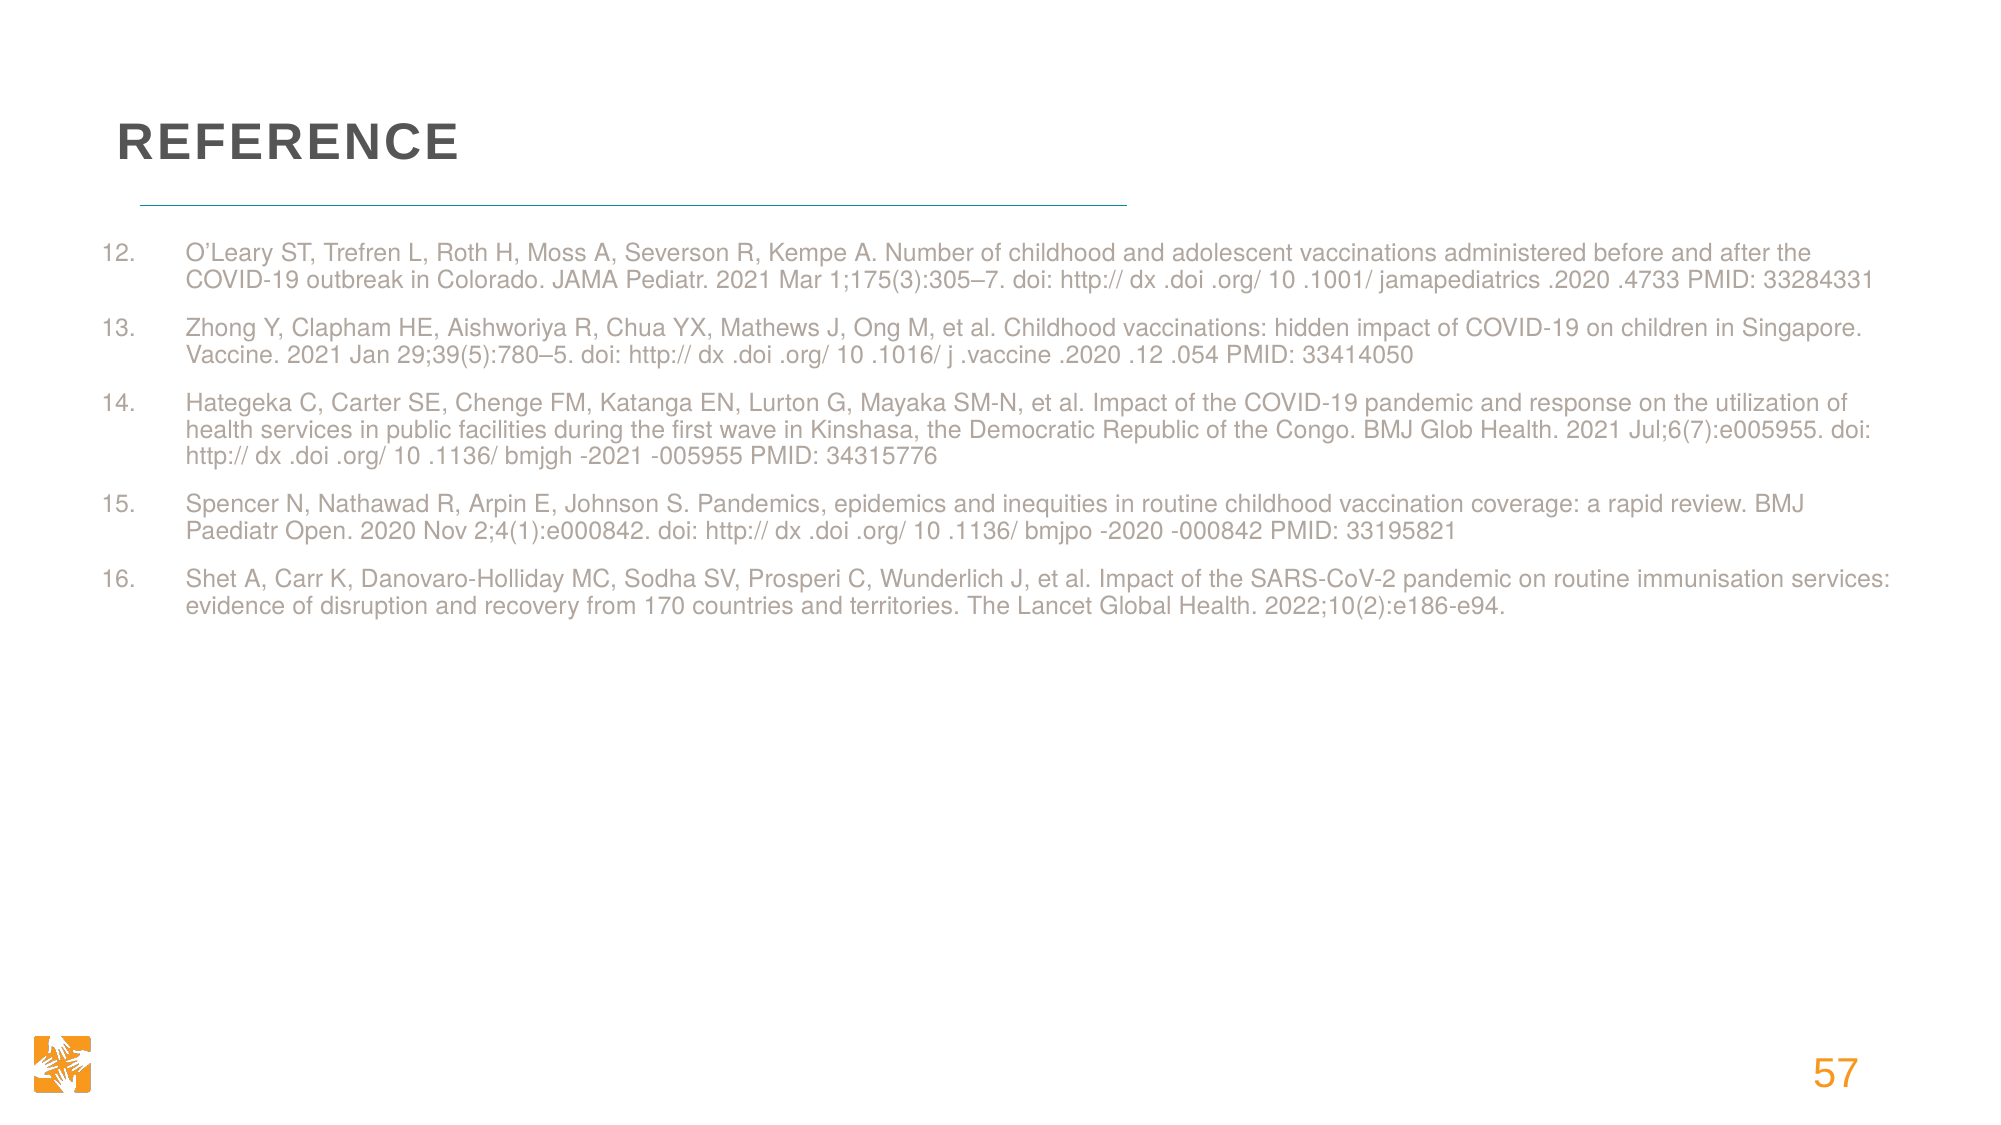

# REFERENCE
O’Leary ST, Trefren L, Roth H, Moss A, Severson R, Kempe A. Number of childhood and adolescent vaccinations administered before and after the COVID-19 outbreak in Colorado. JAMA Pediatr. 2021 Mar 1;175(3):305–7. doi: http:// dx .doi .org/ 10 .1001/ jamapediatrics .2020 .4733 PMID: 33284331
Zhong Y, Clapham HE, Aishworiya R, Chua YX, Mathews J, Ong M, et al. Childhood vaccinations: hidden impact of COVID-19 on children in Singapore. Vaccine. 2021 Jan 29;39(5):780–5. doi: http:// dx .doi .org/ 10 .1016/ j .vaccine .2020 .12 .054 PMID: 33414050
Hategeka C, Carter SE, Chenge FM, Katanga EN, Lurton G, Mayaka SM-N, et al. Impact of the COVID-19 pandemic and response on the utilization of health services in public facilities during the first wave in Kinshasa, the Democratic Republic of the Congo. BMJ Glob Health. 2021 Jul;6(7):e005955. doi: http:// dx .doi .org/ 10 .1136/ bmjgh -2021 -005955 PMID: 34315776
Spencer N, Nathawad R, Arpin E, Johnson S. Pandemics, epidemics and inequities in routine childhood vaccination coverage: a rapid review. BMJ Paediatr Open. 2020 Nov 2;4(1):e000842. doi: http:// dx .doi .org/ 10 .1136/ bmjpo -2020 -000842 PMID: 33195821
Shet A, Carr K, Danovaro-Holliday MC, Sodha SV, Prosperi C, Wunderlich J, et al. Impact of the SARS-CoV-2 pandemic on routine immunisation services: evidence of disruption and recovery from 170 countries and territories. The Lancet Global Health. 2022;10(2):e186-e94.